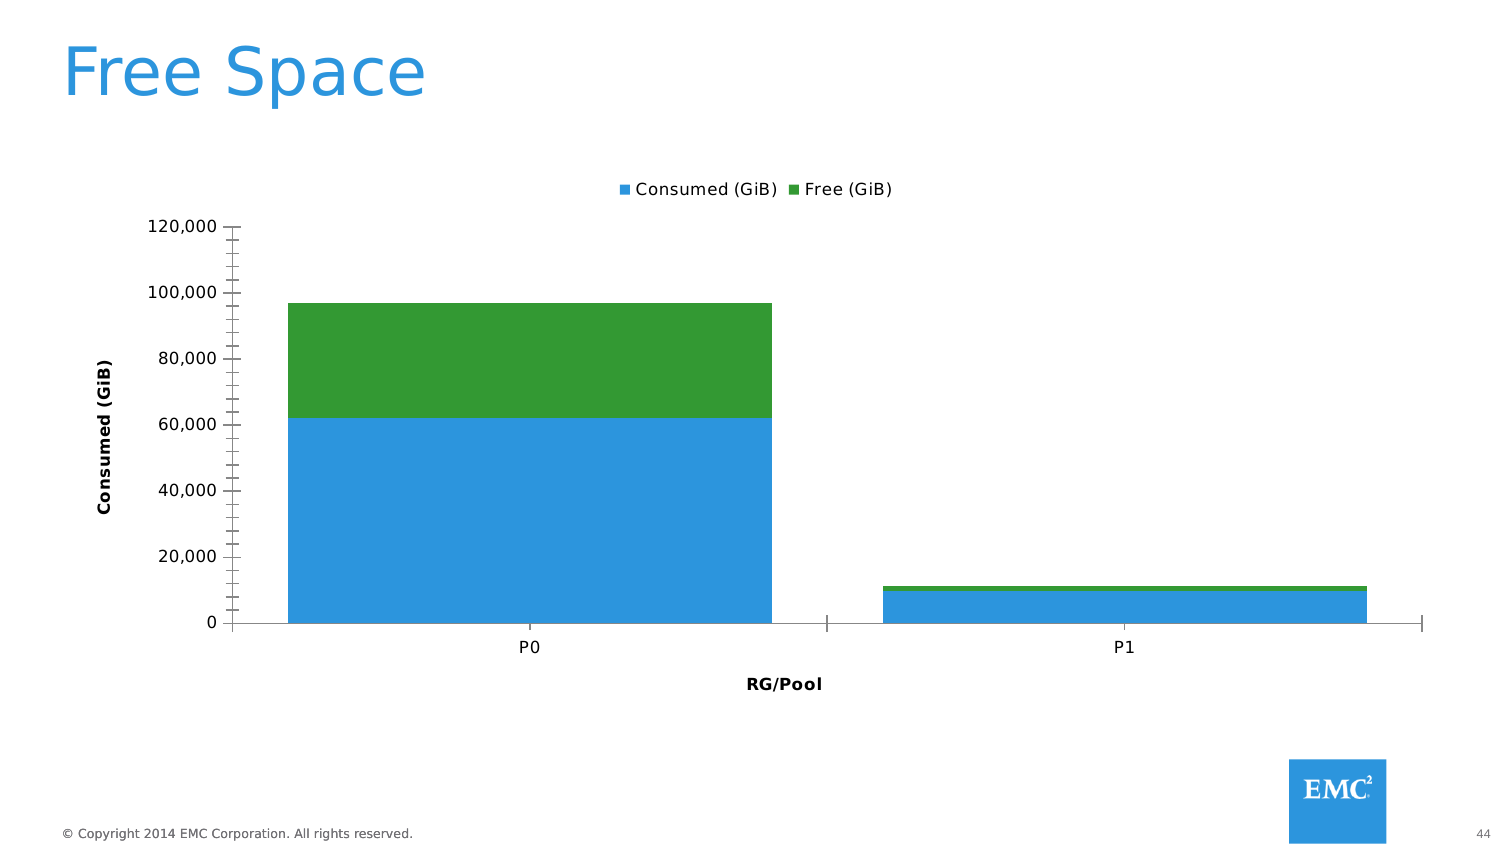

# Free Space

### Chart

| Category | Consumed (GiB) | Free (GiB) |
|---|---|---|
| P0 | 62322.0 | 34553.0 |
| P1 | 9637.0 | 1810.0 |